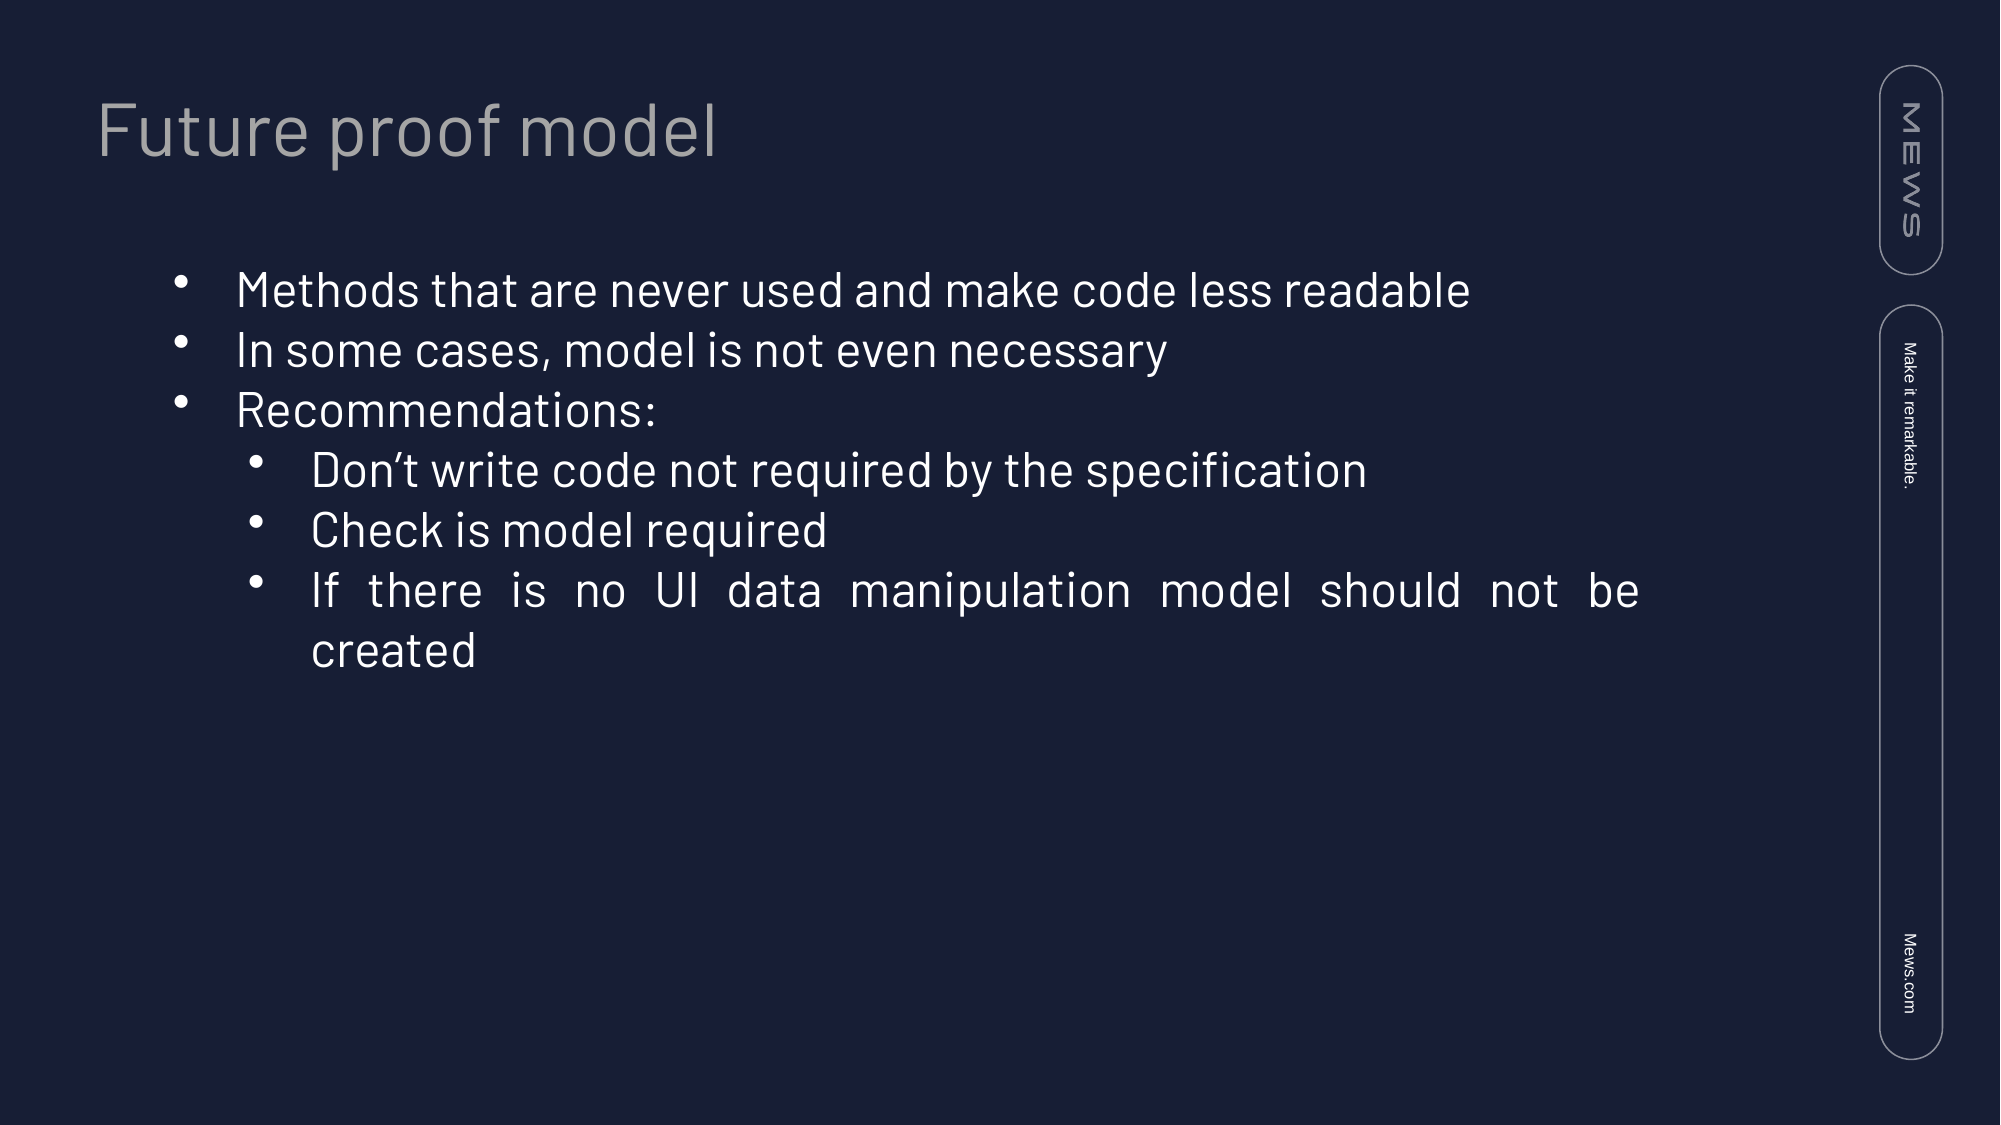

Future proof model
Methods that are never used and make code less readable
In some cases, model is not even necessary
Recommendations:
Don’t write code not required by the specification
Check is model required
If there is no UI data manipulation model should not be created